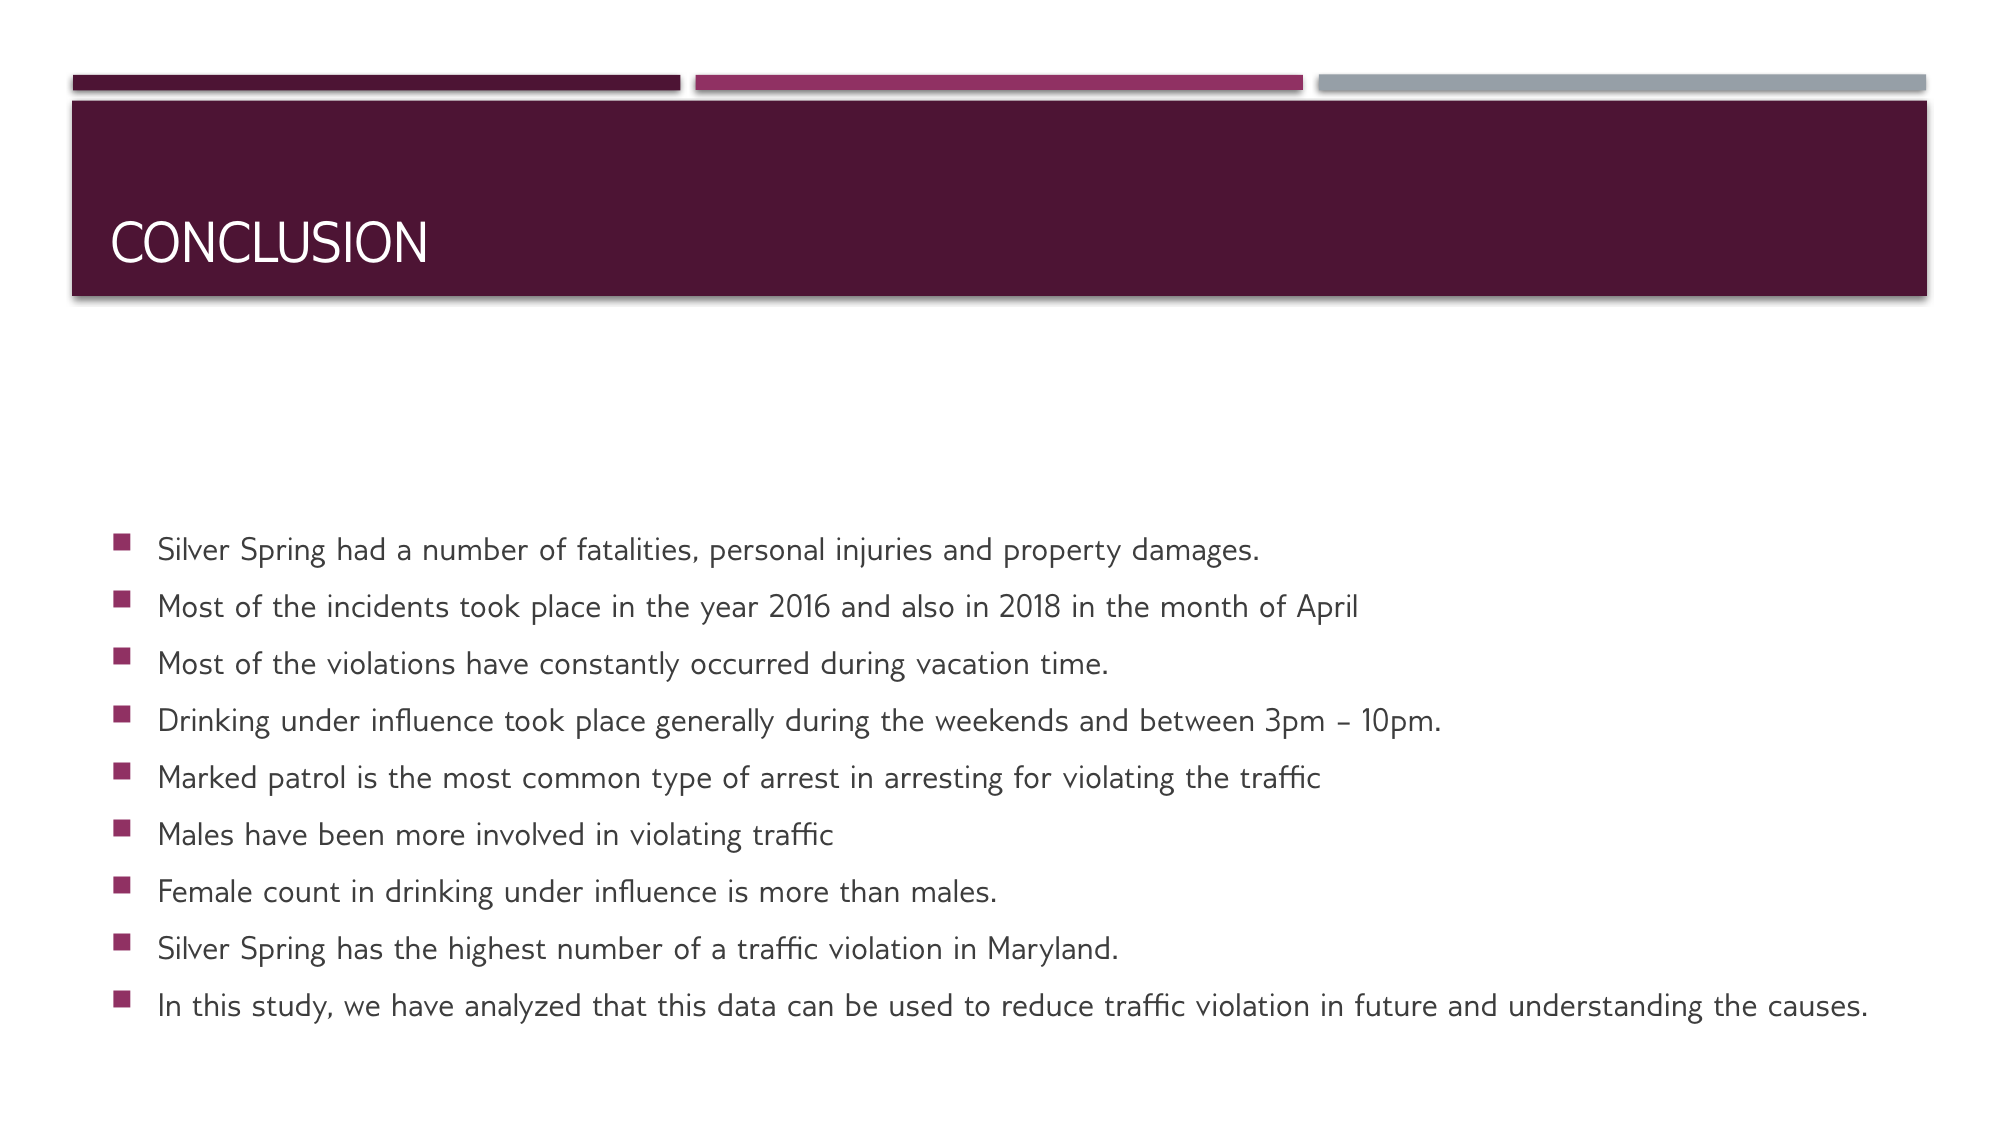

# CONCLUSION

Silver Spring had a number of fatalities, personal injuries and property damages.
Most of the incidents took place in the year 2016 and also in 2018 in the month of April
Most of the violations have constantly occurred during vacation time.
Drinking under influence took place generally during the weekends and between 3pm – 10pm.
Marked patrol is the most common type of arrest in arresting for violating the traffic
Males have been more involved in violating traffic
Female count in drinking under influence is more than males.
Silver Spring has the highest number of a traffic violation in Maryland.
In this study, we have analyzed that this data can be used to reduce traffic violation in future and understanding the causes.